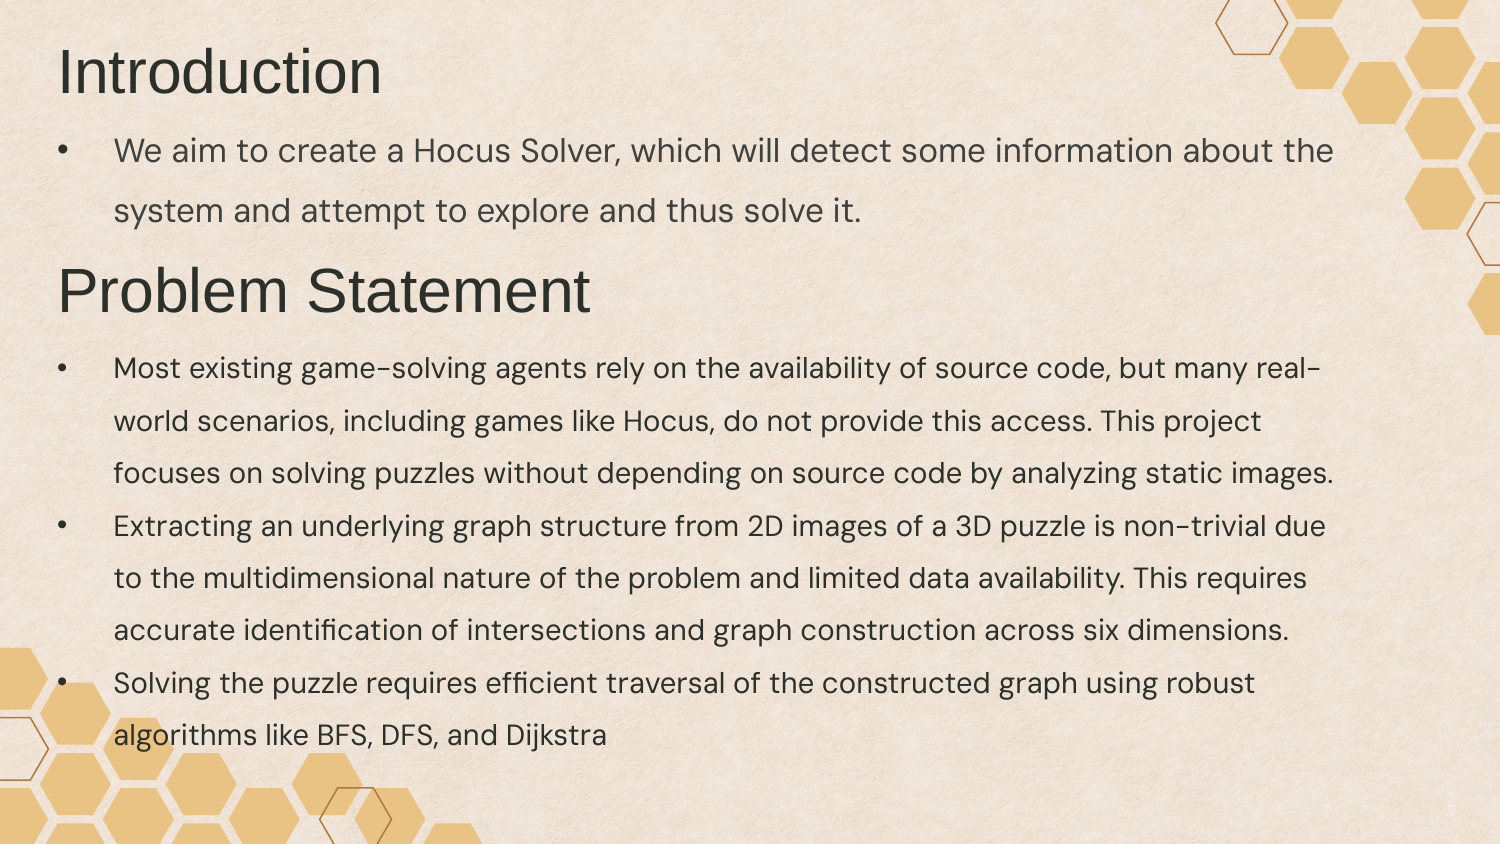

# Introduction
We aim to create a Hocus Solver, which will detect some information about the system and attempt to explore and thus solve it.
Problem Statement
Most existing game-solving agents rely on the availability of source code, but many real-world scenarios, including games like Hocus, do not provide this access. This project focuses on solving puzzles without depending on source code by analyzing static images.
Extracting an underlying graph structure from 2D images of a 3D puzzle is non-trivial due to the multidimensional nature of the problem and limited data availability. This requires accurate identification of intersections and graph construction across six dimensions.
Solving the puzzle requires efficient traversal of the constructed graph using robust algorithms like BFS, DFS, and Dijkstra